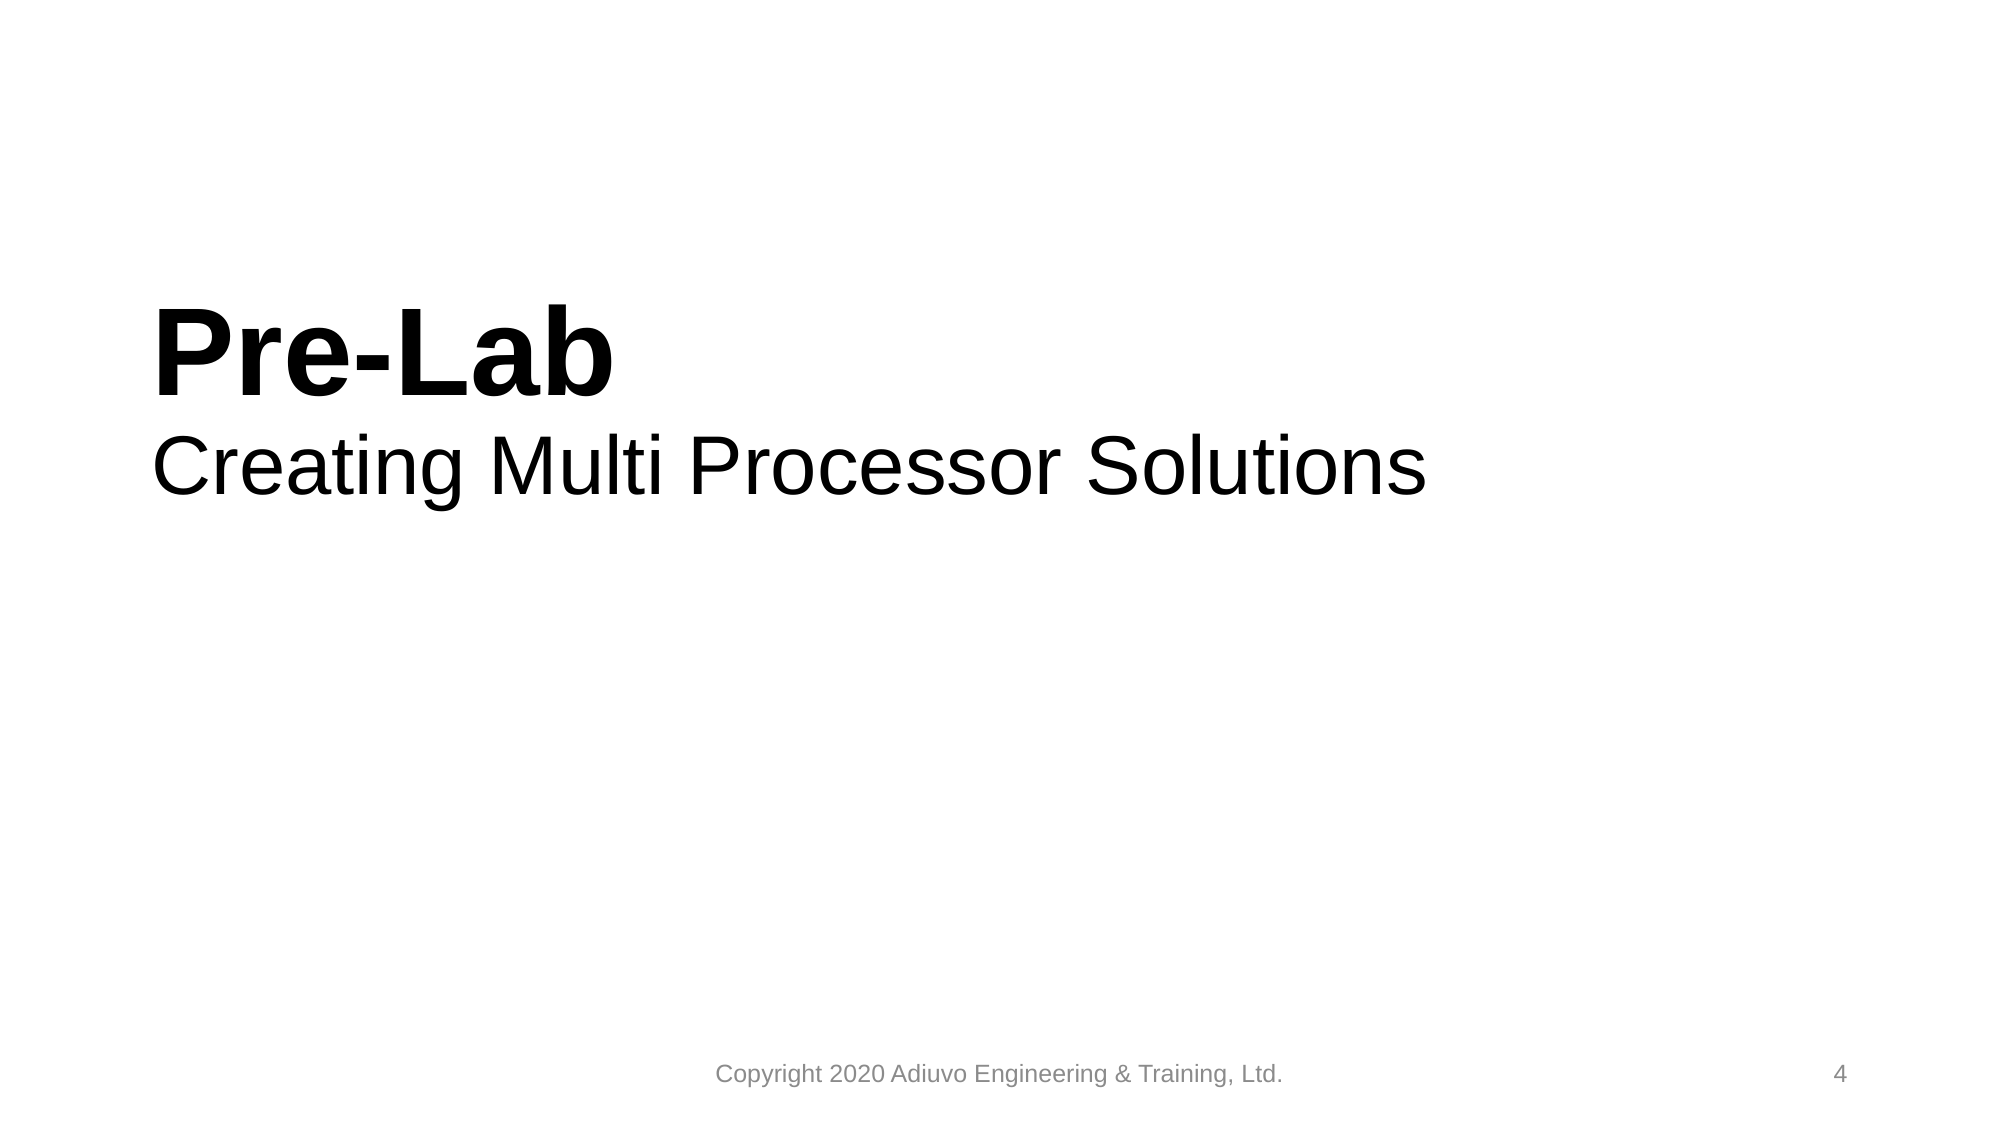

# Pre-Lab Creating Multi Processor Solutions
Copyright 2020 Adiuvo Engineering & Training, Ltd.
4